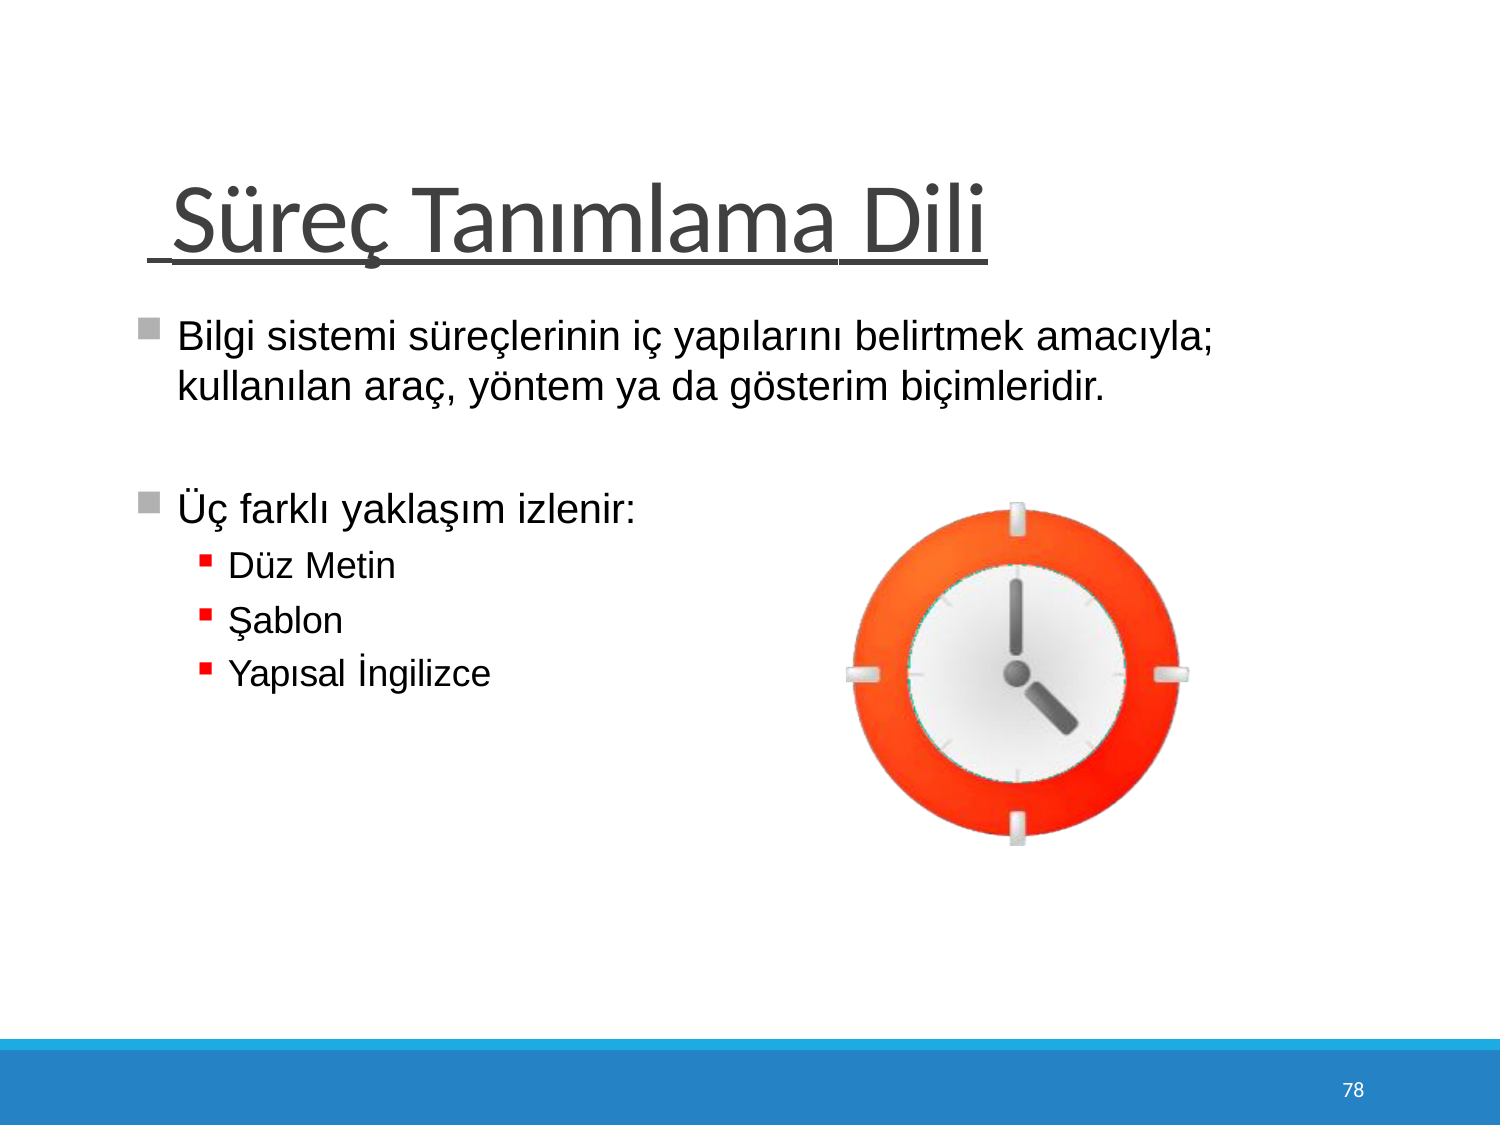

# Süreç Tanımlama Dili
Bilgi sistemi süreçlerinin iç yapılarını belirtmek amacıyla;
kullanılan araç, yöntem ya da gösterim biçimleridir.

Üç farklı yaklaşım izlenir:
Düz Metin
Şablon
Yapısal İngilizce

78